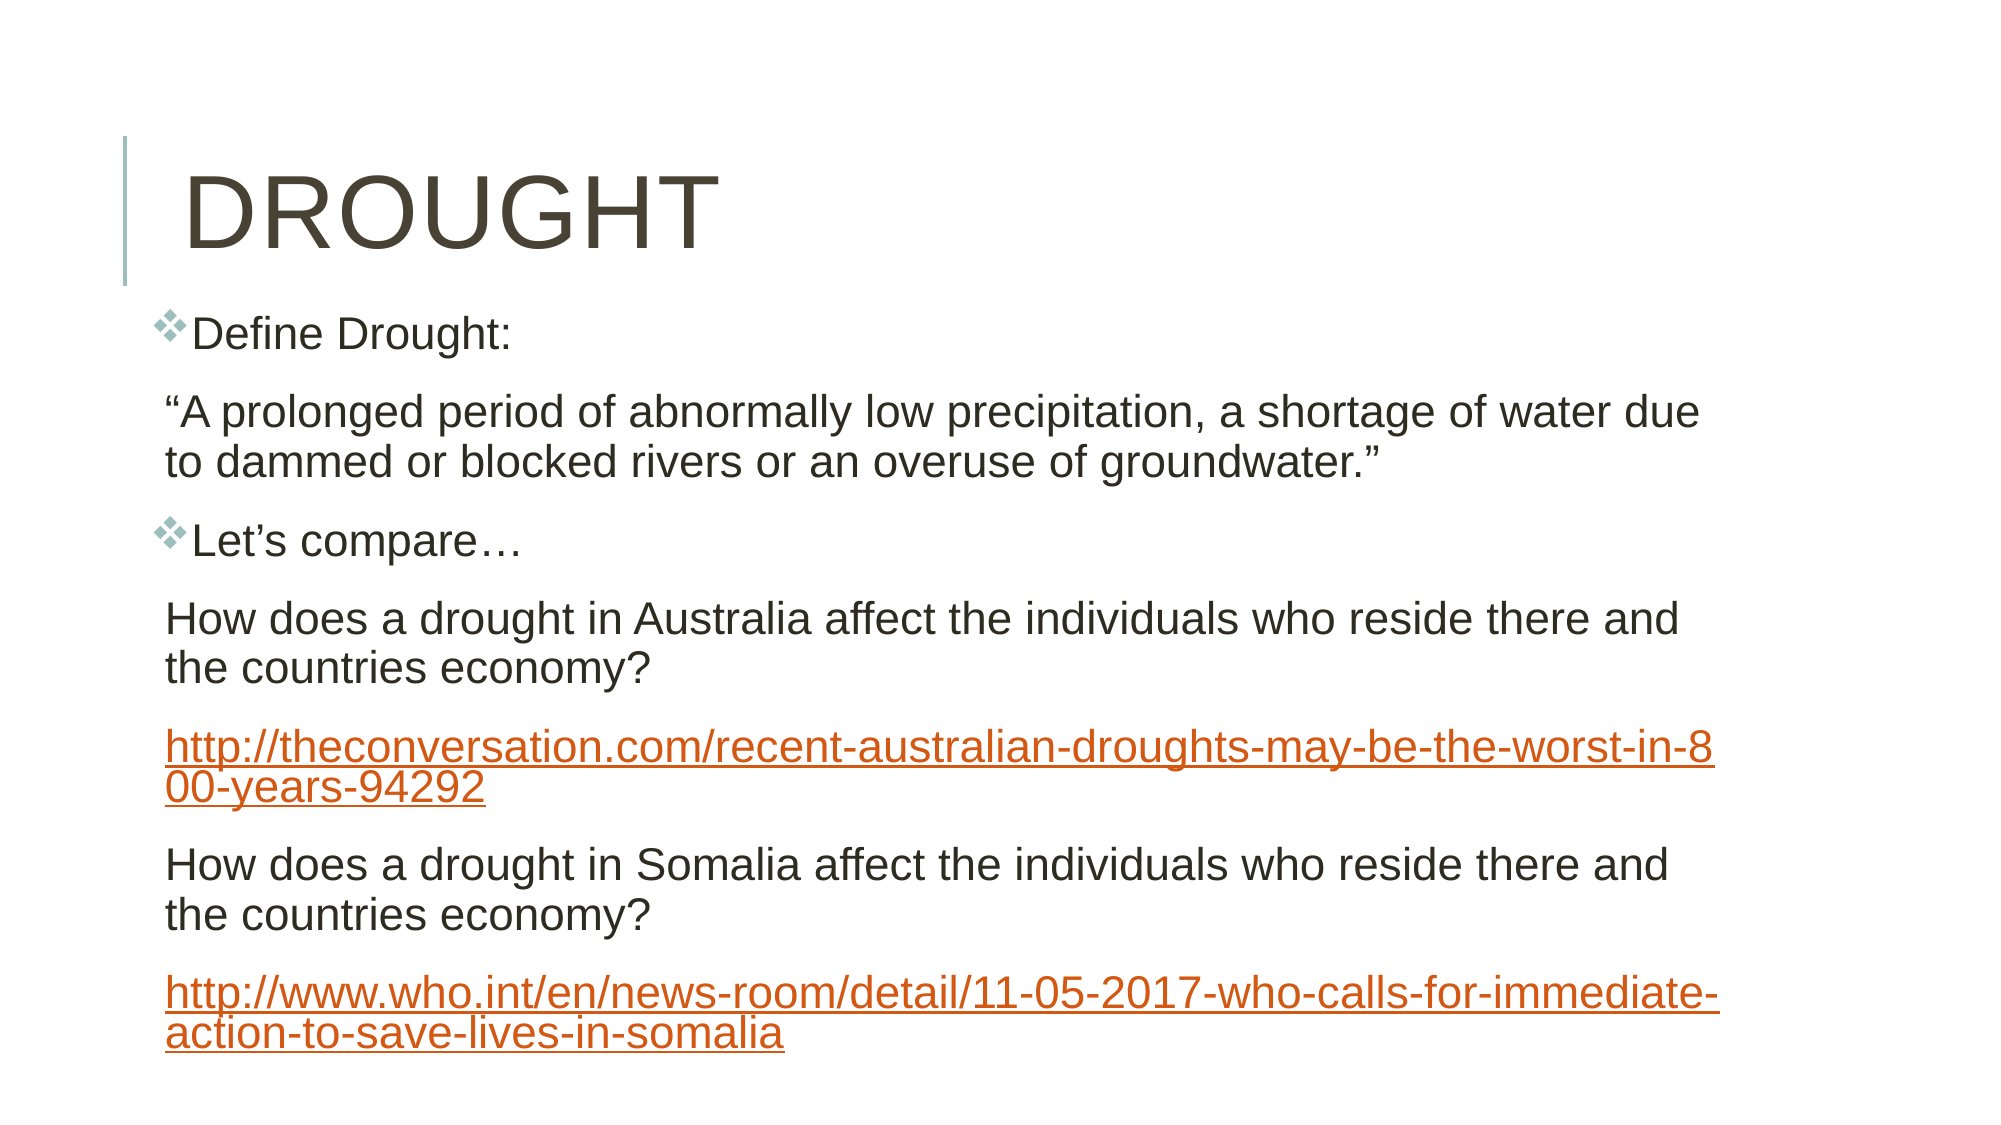

# Drought
Define Drought:
“A prolonged period of abnormally low precipitation, a shortage of water due to dammed or blocked rivers or an overuse of groundwater.”
Let’s compare…
How does a drought in Australia affect the individuals who reside there and the countries economy?
http://theconversation.com/recent-australian-droughts-may-be-the-worst-in-800-years-94292
How does a drought in Somalia affect the individuals who reside there and the countries economy?
http://www.who.int/en/news-room/detail/11-05-2017-who-calls-for-immediate-action-to-save-lives-in-somalia